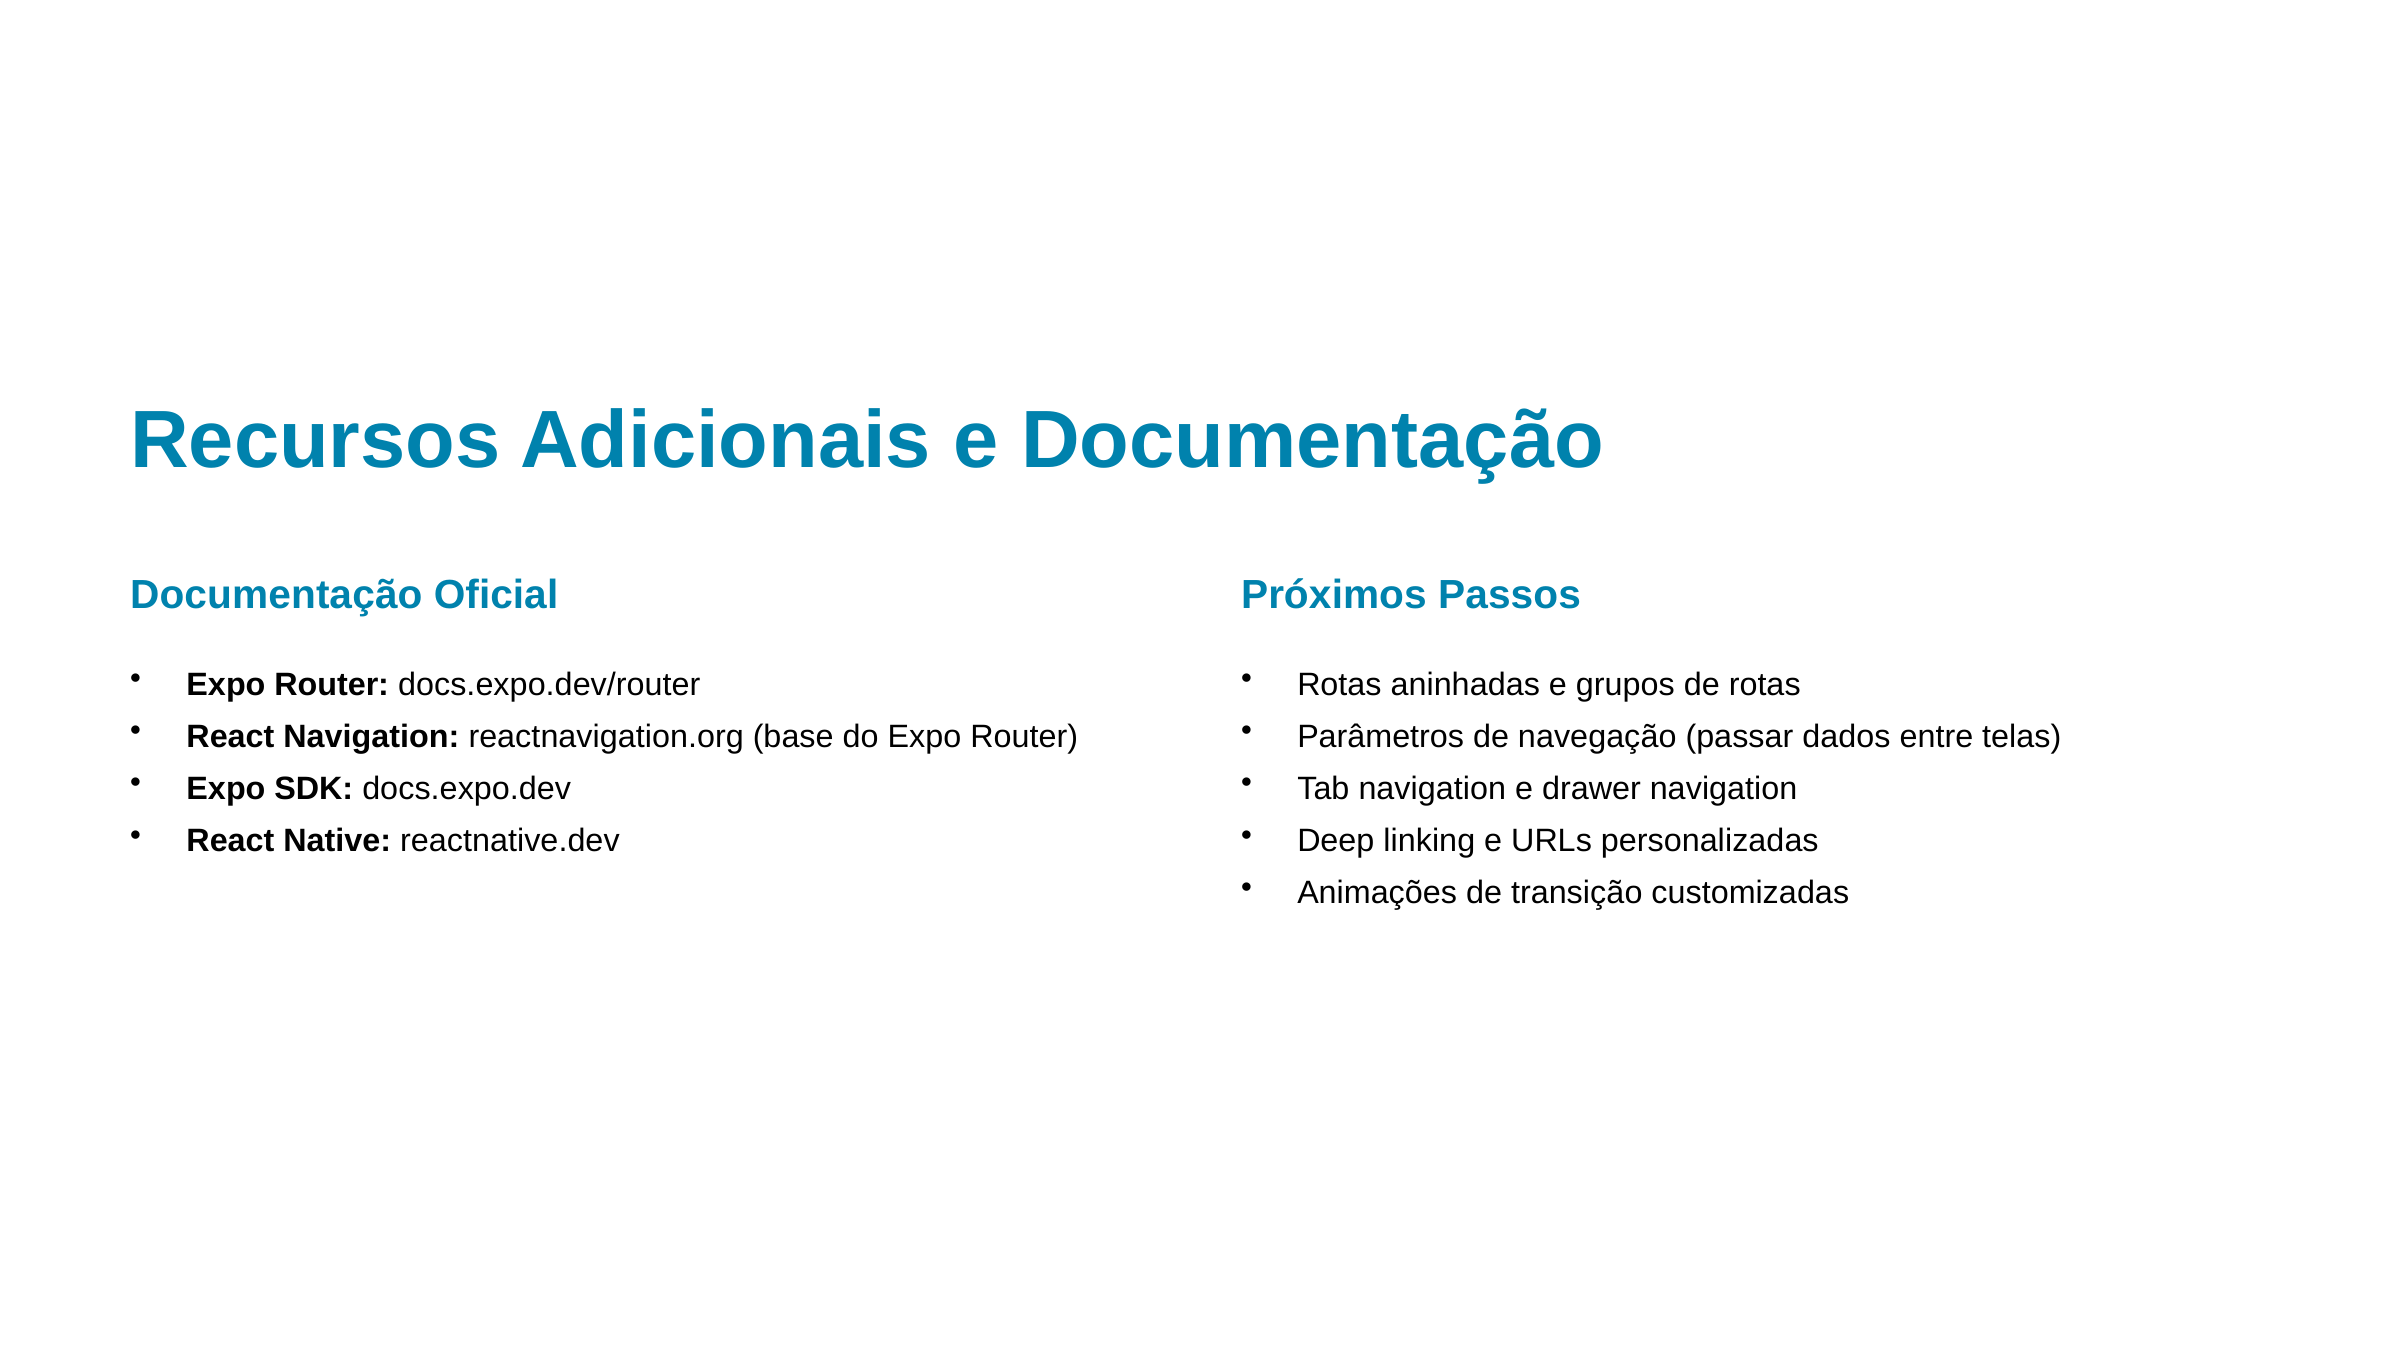

Recursos Adicionais e Documentação
Documentação Oficial
Próximos Passos
Expo Router: docs.expo.dev/router
React Navigation: reactnavigation.org (base do Expo Router)
Expo SDK: docs.expo.dev
React Native: reactnative.dev
Rotas aninhadas e grupos de rotas
Parâmetros de navegação (passar dados entre telas)
Tab navigation e drawer navigation
Deep linking e URLs personalizadas
Animações de transição customizadas